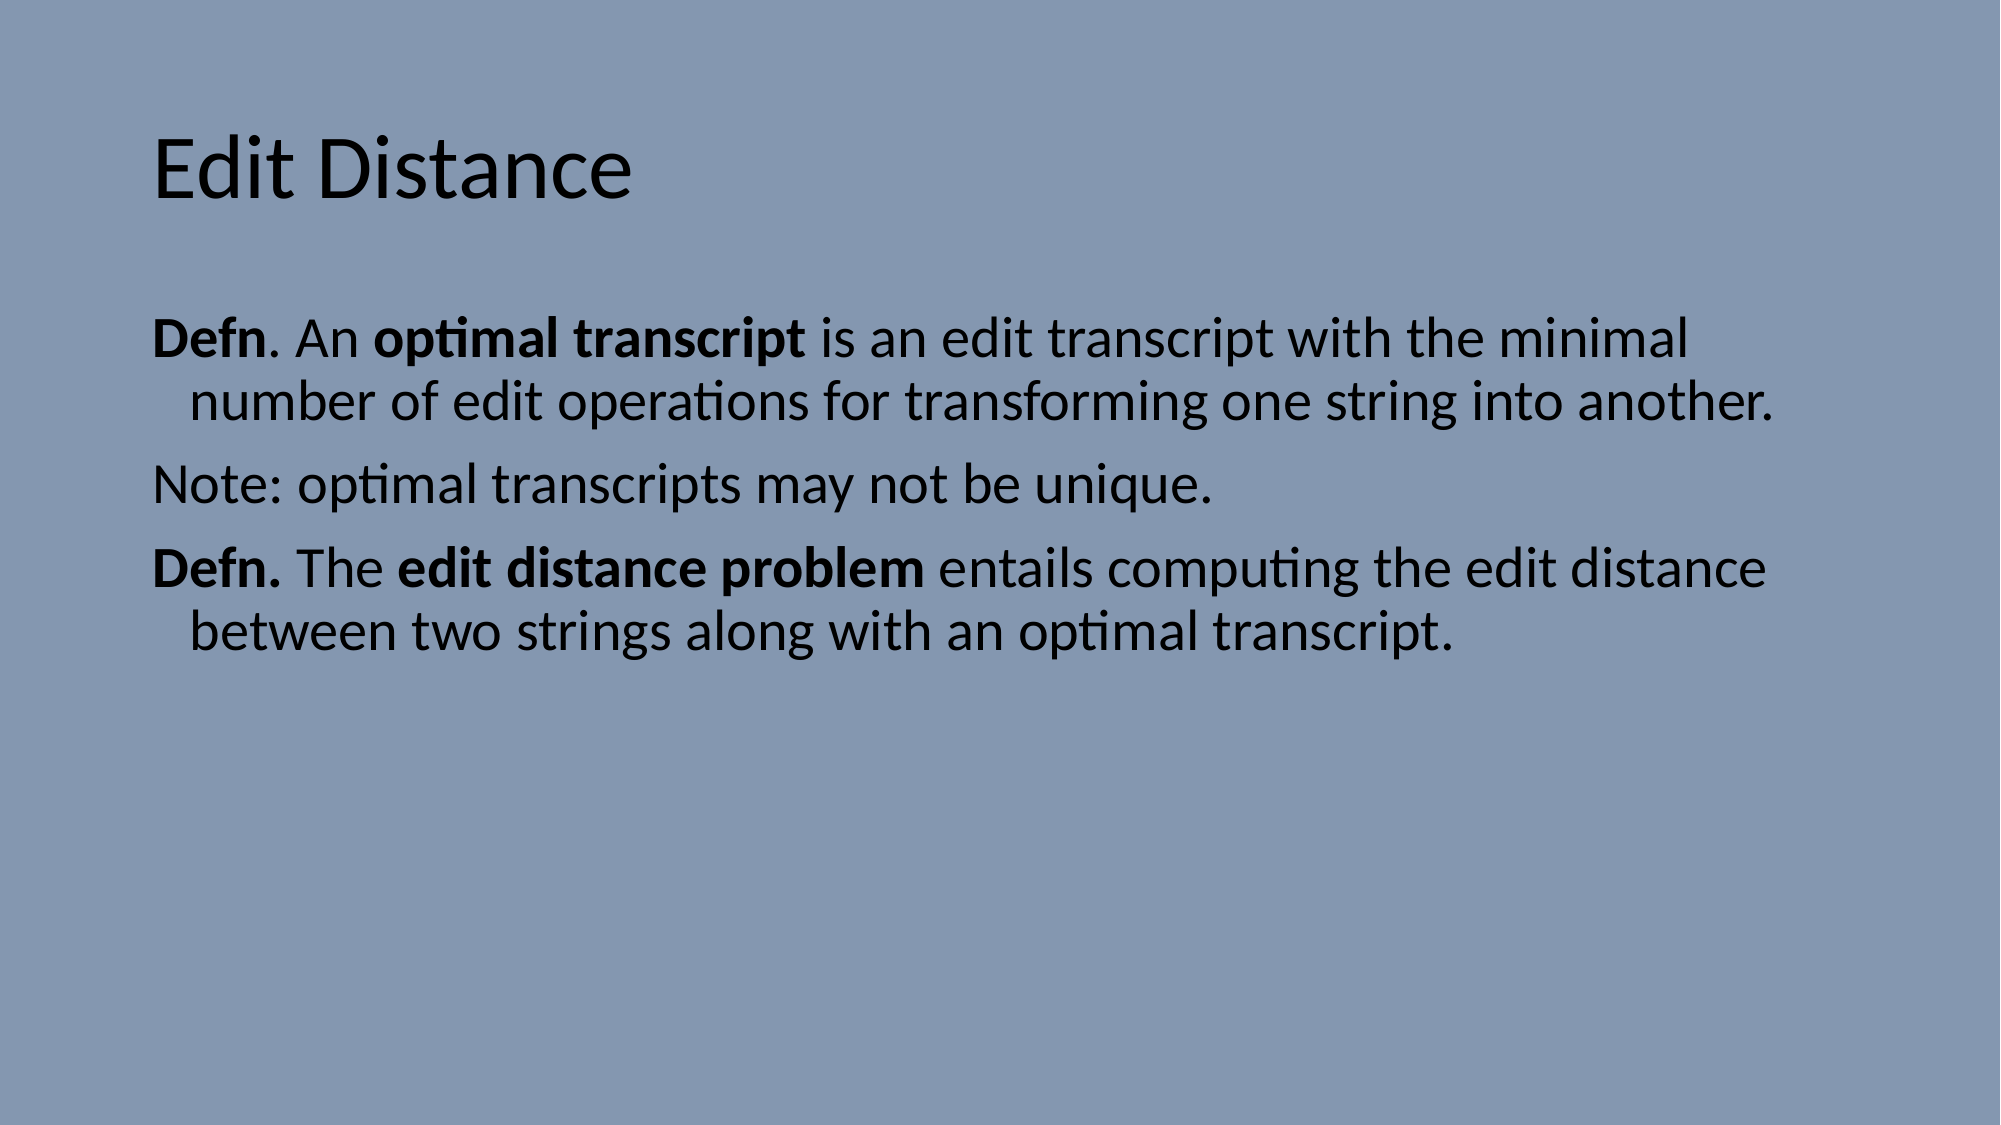

# Edit Distance
Defn. An optimal transcript is an edit transcript with the minimal number of edit operations for transforming one string into another.
Note: optimal transcripts may not be unique.
Defn. The edit distance problem entails computing the edit distance between two strings along with an optimal transcript.